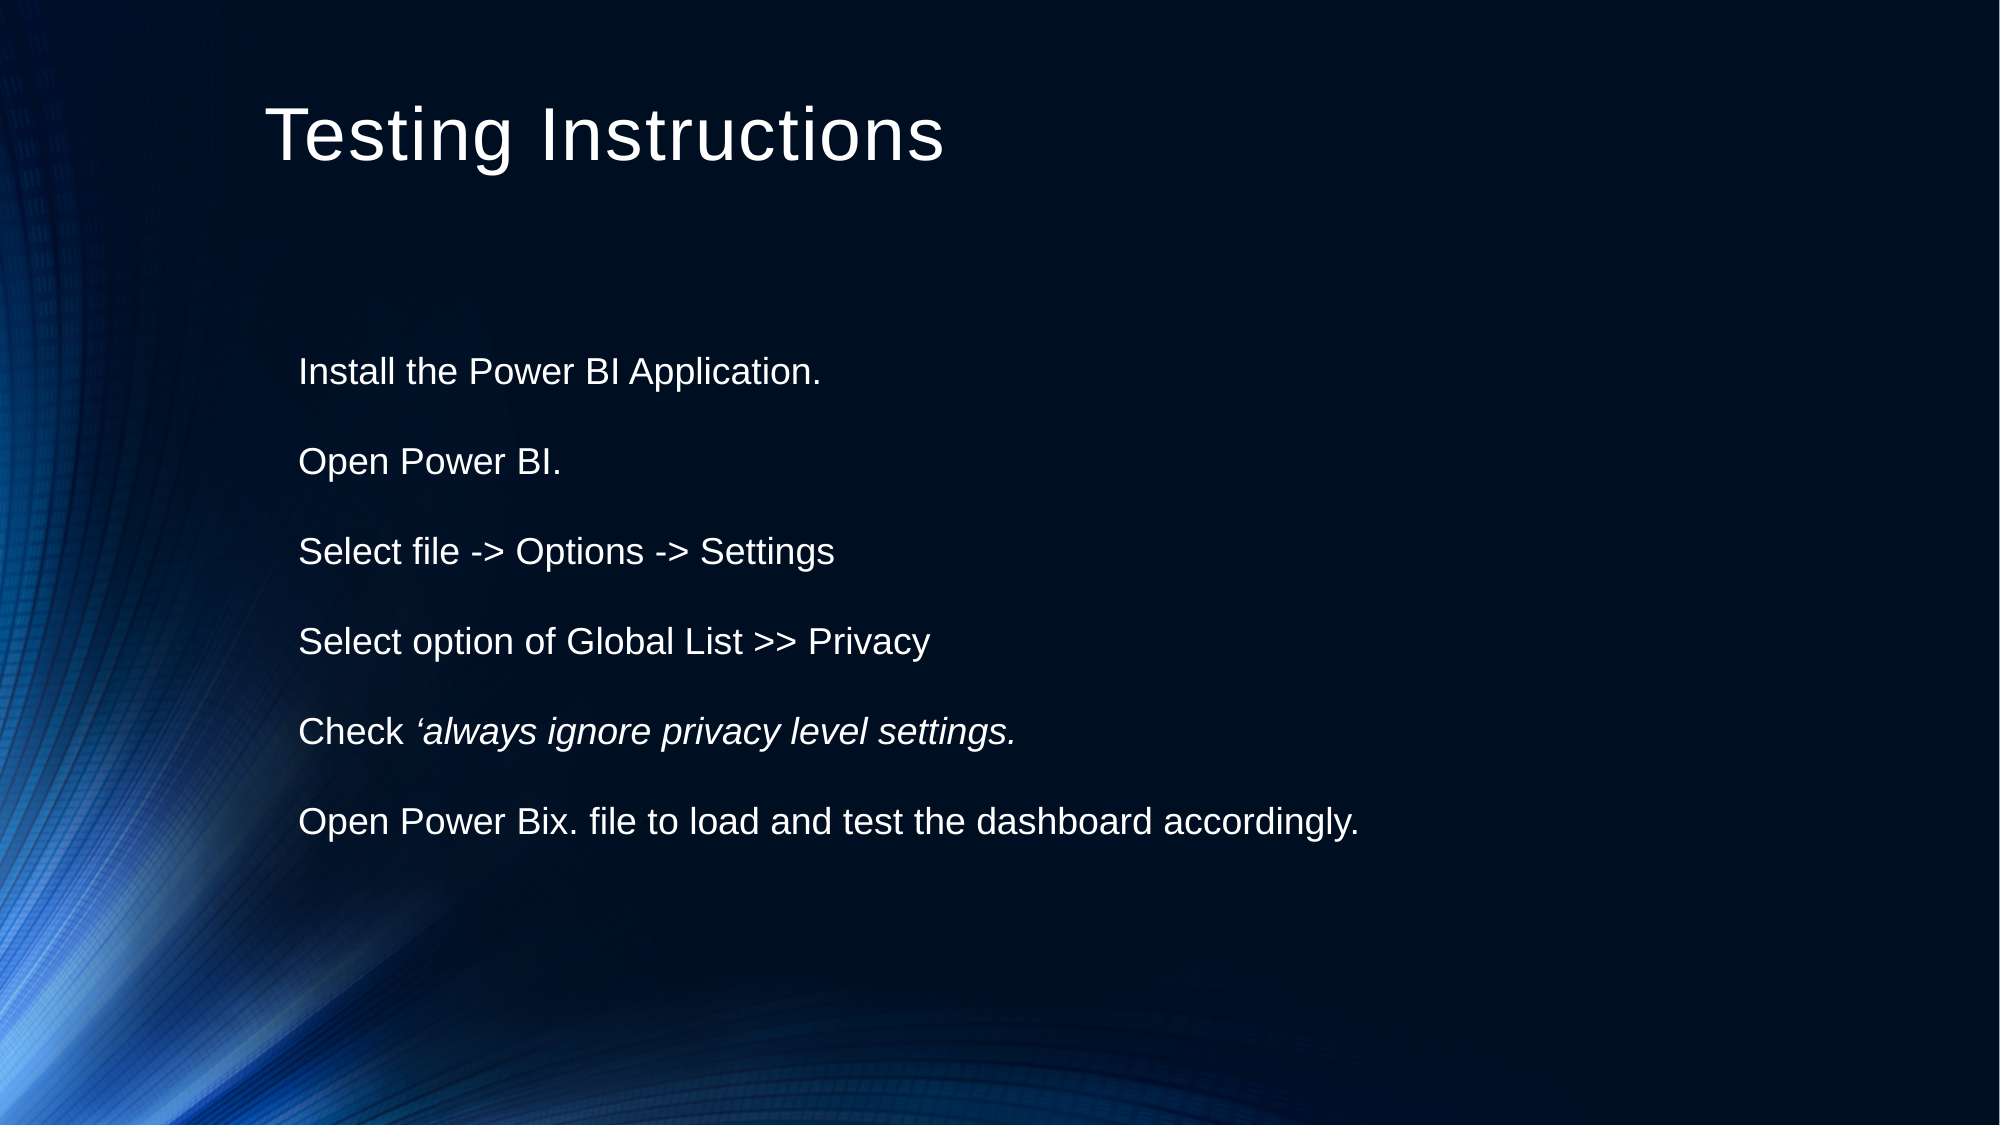

# Testing Instructions
Install the Power BI Application.
Open Power BI.
Select file -> Options -> Settings
Select option of Global List >> Privacy
Check ‘always ignore privacy level settings.
Open Power Bix. file to load and test the dashboard accordingly.